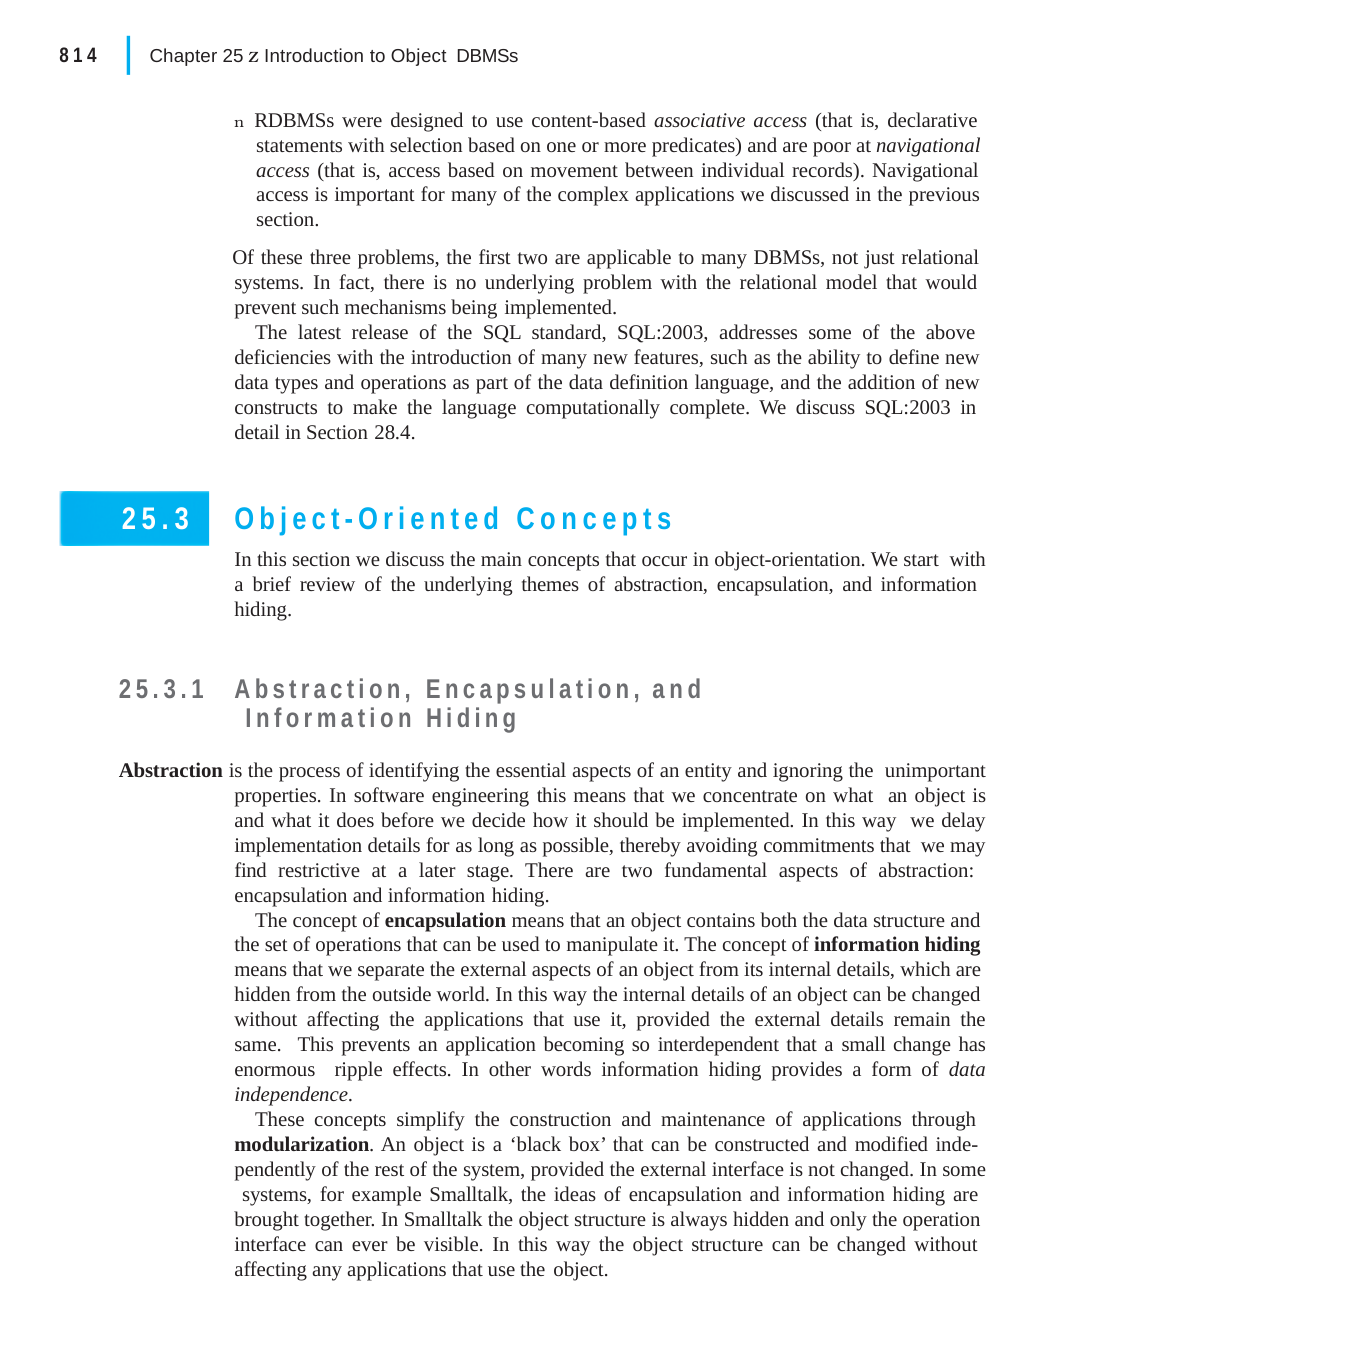

|
814
Chapter 25 z Introduction to Object DBMSs
n RDBMSs were designed to use content-based associative access (that is, declarative  statements with selection based on one or more predicates) and are poor at navigational  access (that is, access based on movement between individual records). Navigational  access is important for many of the complex applications we discussed in the previous  section.
Of these three problems, the first two are applicable to many DBMSs, not just relational  systems. In fact, there is no underlying problem with the relational model that would  prevent such mechanisms being implemented.
The latest release of the SQL standard, SQL:2003, addresses some of the above  deficiencies with the introduction of many new features, such as the ability to define new  data types and operations as part of the data definition language, and the addition of new  constructs to make the language computationally complete. We discuss SQL:2003 in  detail in Section 28.4.
Object-Oriented Concepts
In this section we discuss the main concepts that occur in object-orientation. We start  with a brief review of the underlying themes of abstraction, encapsulation, and information  hiding.

25.3
25.3.1	Abstraction, Encapsulation, and  Information Hiding
Abstraction is the process of identifying the essential aspects of an entity and ignoring the  unimportant properties. In software engineering this means that we concentrate on what  an object is and what it does before we decide how it should be implemented. In this way  we delay implementation details for as long as possible, thereby avoiding commitments that  we may find restrictive at a later stage. There are two fundamental aspects of abstraction:  encapsulation and information hiding.
The concept of encapsulation means that an object contains both the data structure and  the set of operations that can be used to manipulate it. The concept of information hiding  means that we separate the external aspects of an object from its internal details, which are  hidden from the outside world. In this way the internal details of an object can be changed  without affecting the applications that use it, provided the external details remain the same.  This prevents an application becoming so interdependent that a small change has enormous  ripple effects. In other words information hiding provides a form of data independence.
These concepts simplify the construction and maintenance of applications through  modularization. An object is a ‘black box’ that can be constructed and modified inde-  pendently of the rest of the system, provided the external interface is not changed. In some  systems, for example Smalltalk, the ideas of encapsulation and information hiding are  brought together. In Smalltalk the object structure is always hidden and only the operation  interface can ever be visible. In this way the object structure can be changed without  affecting any applications that use the object.